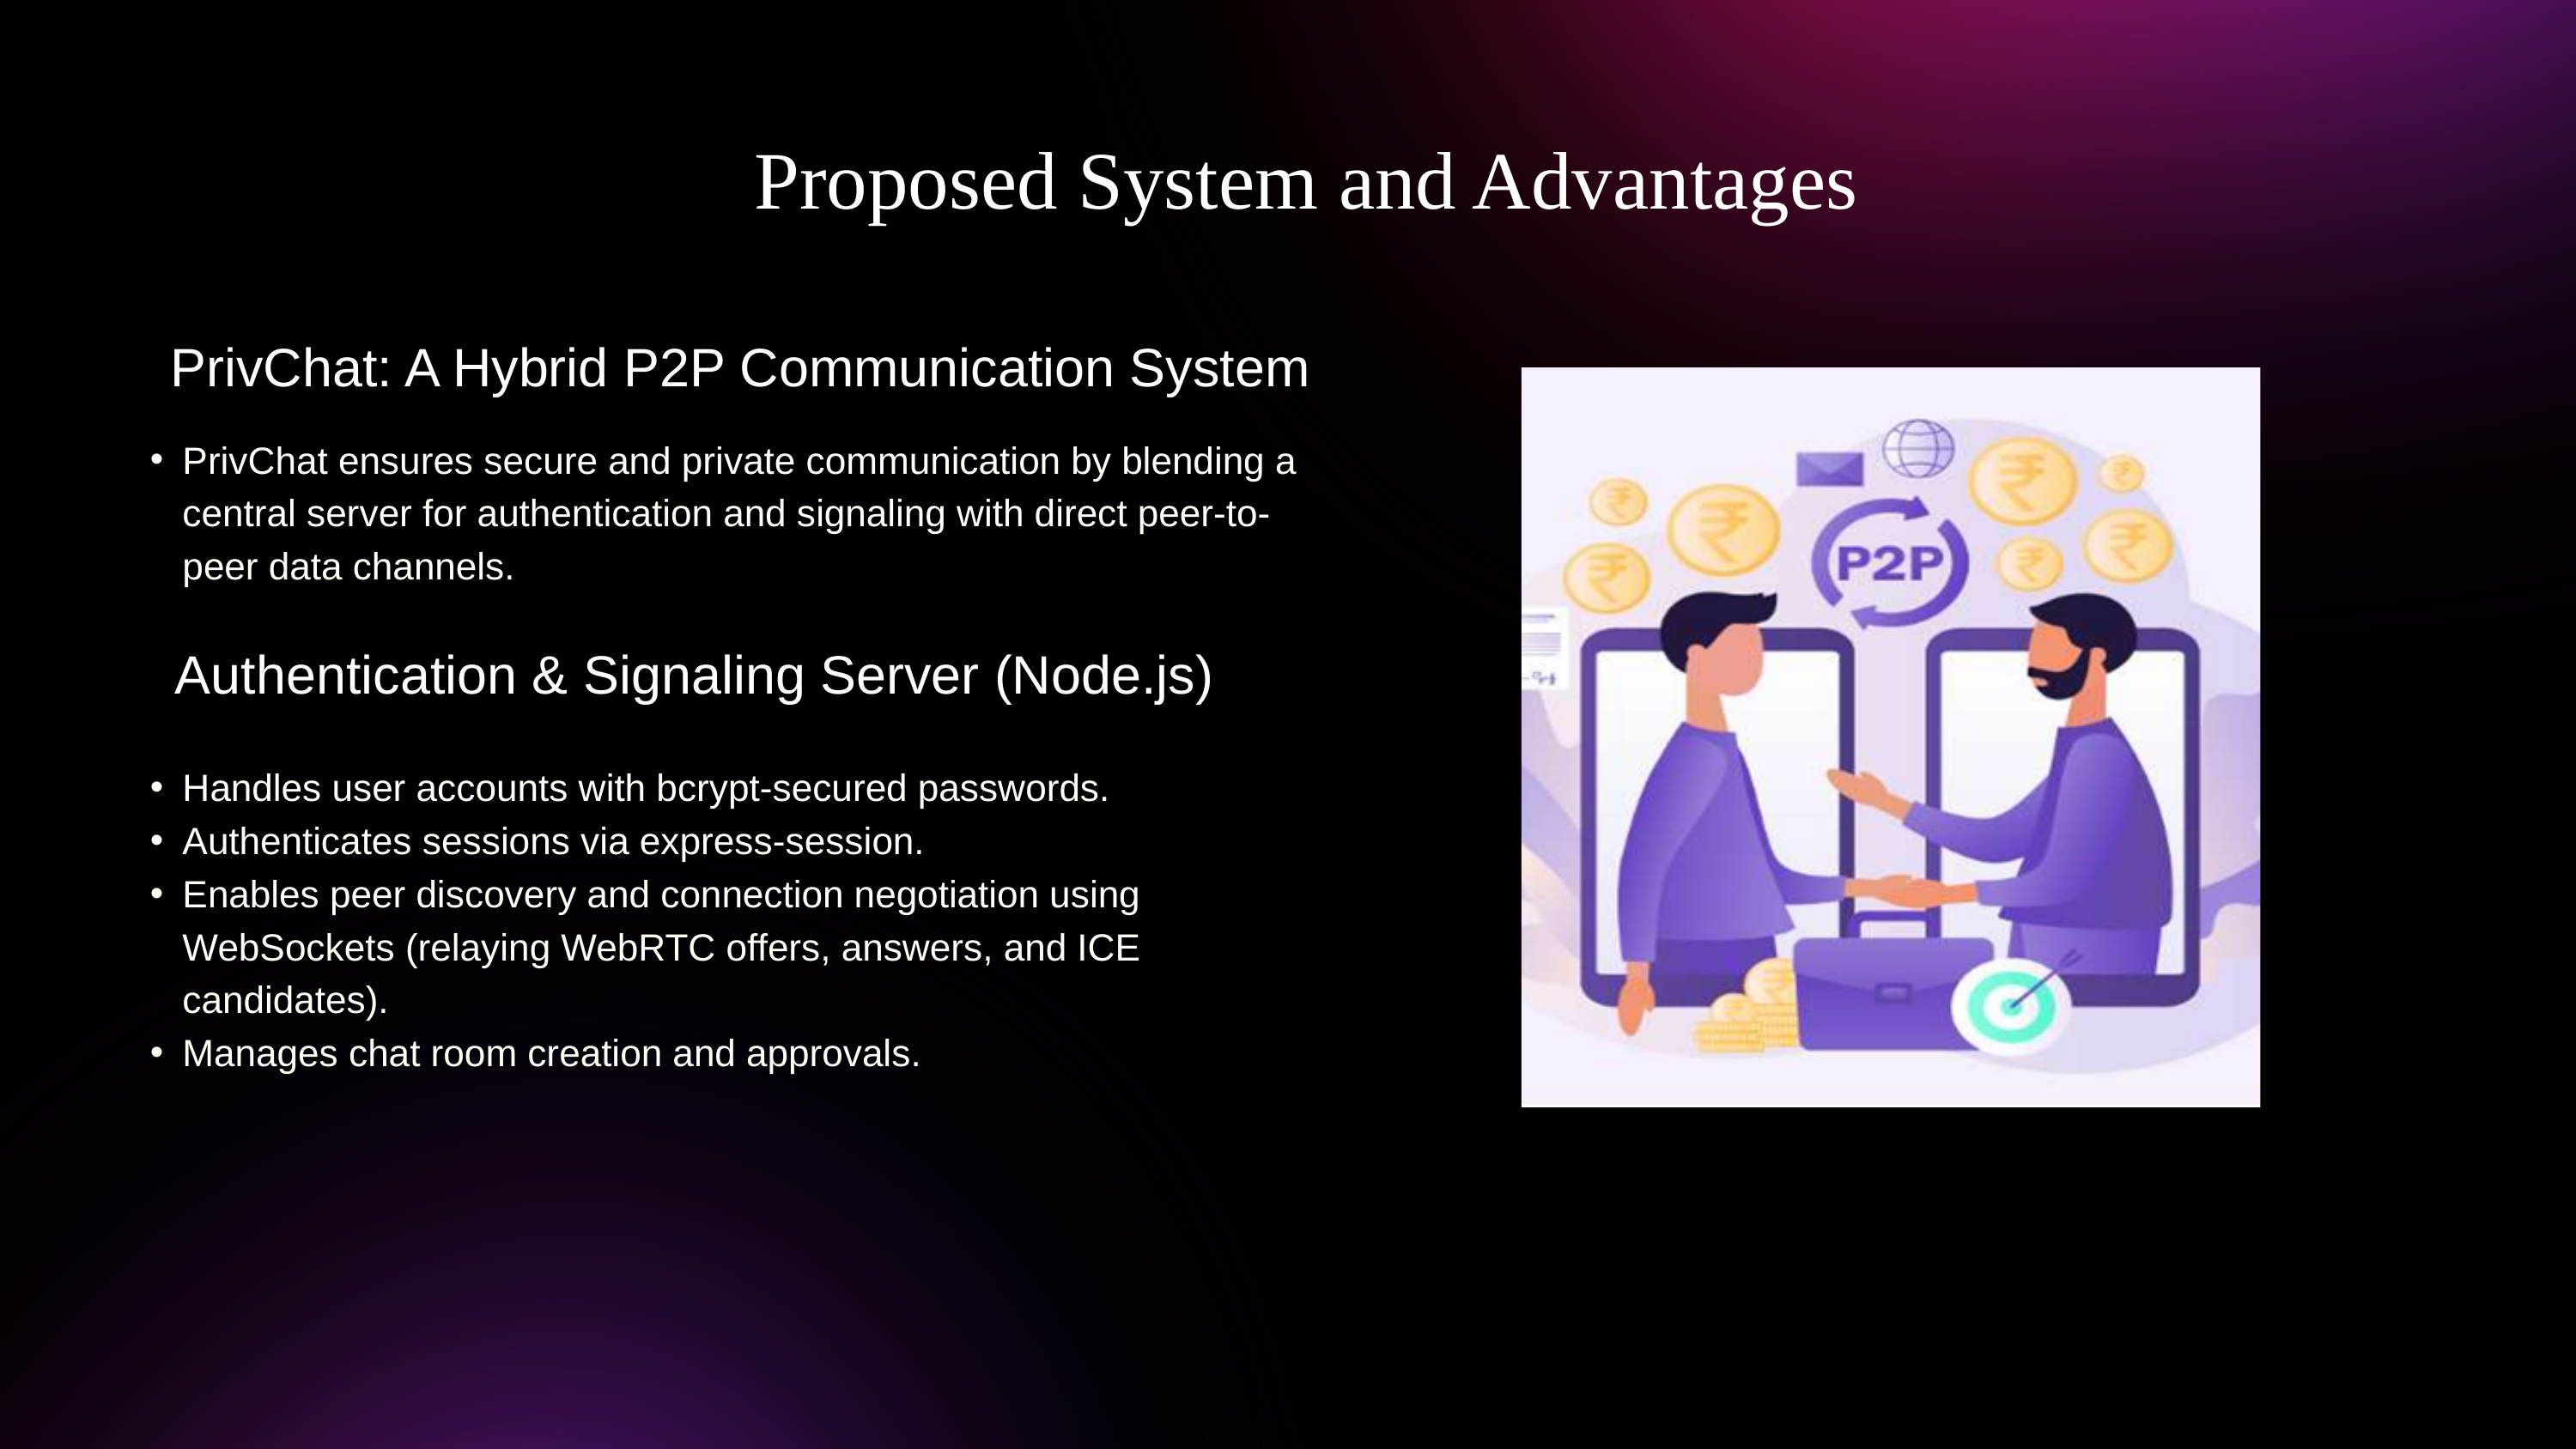

Proposed System and Advantages
PrivChat: A Hybrid P2P Communication System

PrivChat ensures secure and private communication by blending a central server for authentication and signaling with direct peer-to-peer data channels.
Authentication & Signaling Server (Node.js)
Handles user accounts with bcrypt-secured passwords.
Authenticates sessions via express-session.
Enables peer discovery and connection negotiation using WebSockets (relaying WebRTC offers, answers, and ICE candidates).
Manages chat room creation and approvals.